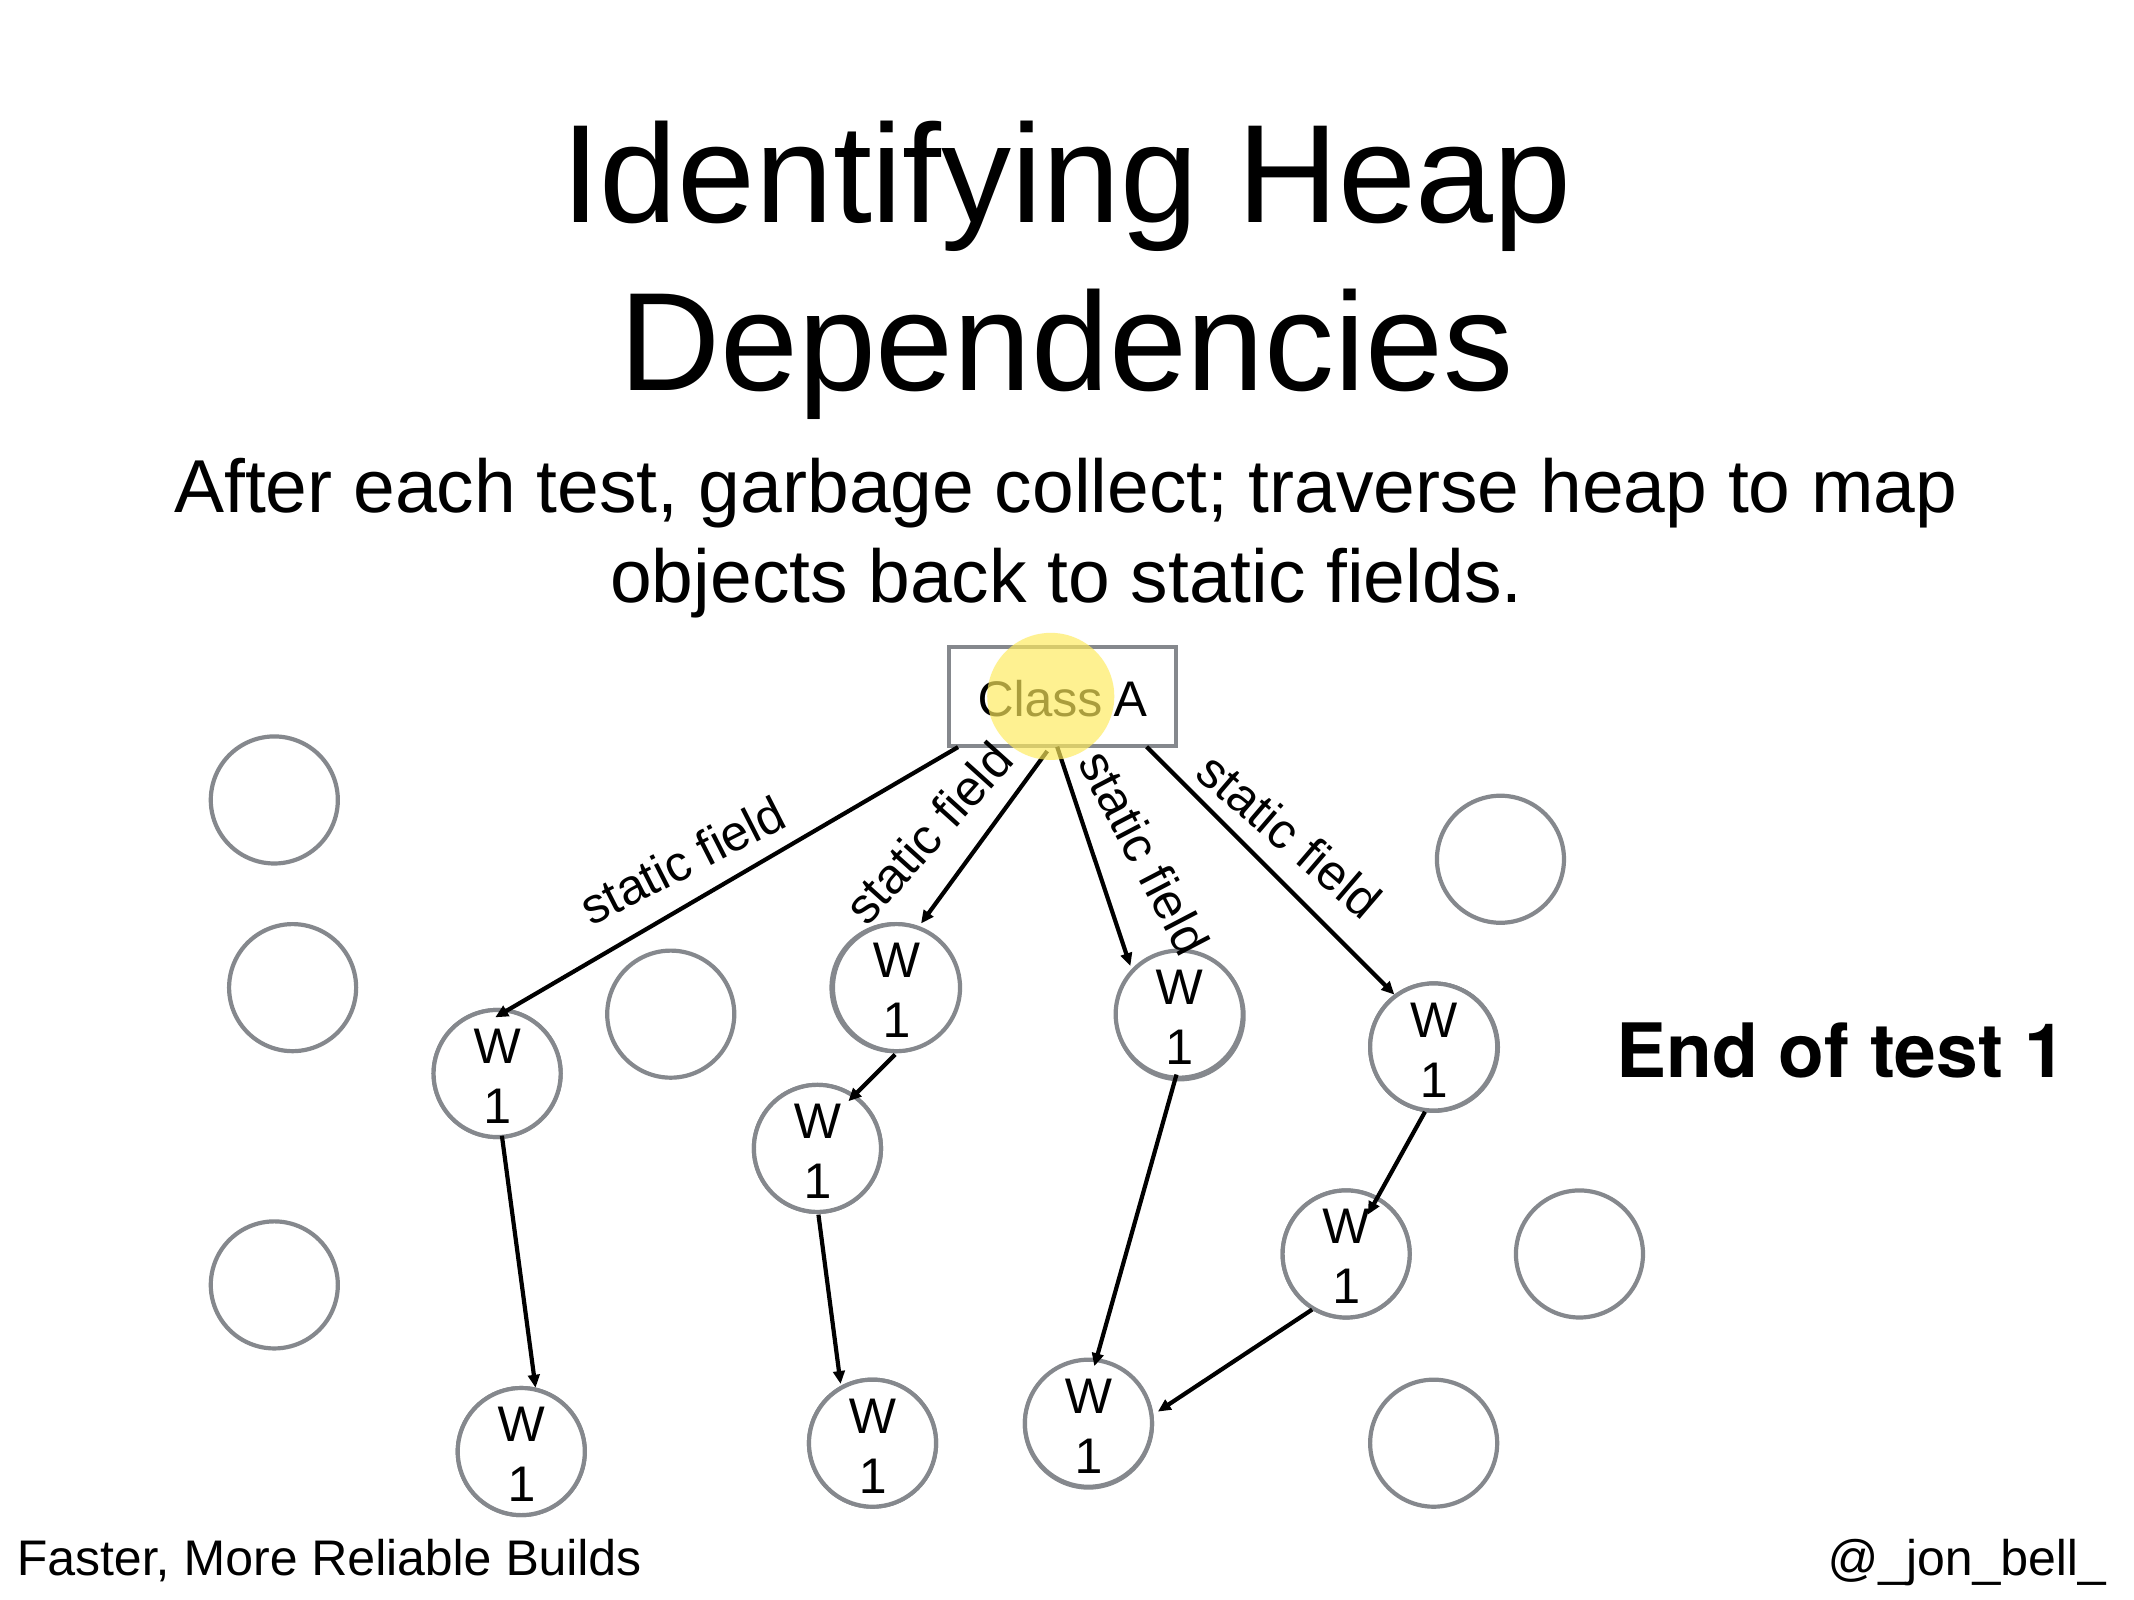

# Identifying Heap Dependencies
After each test, garbage collect; traverse heap to map objects back to static fields.

Class A

static field

static field

static field

static field

W1

W1

W1

End of test 1

W1

W1

W1

W1

W1

W1